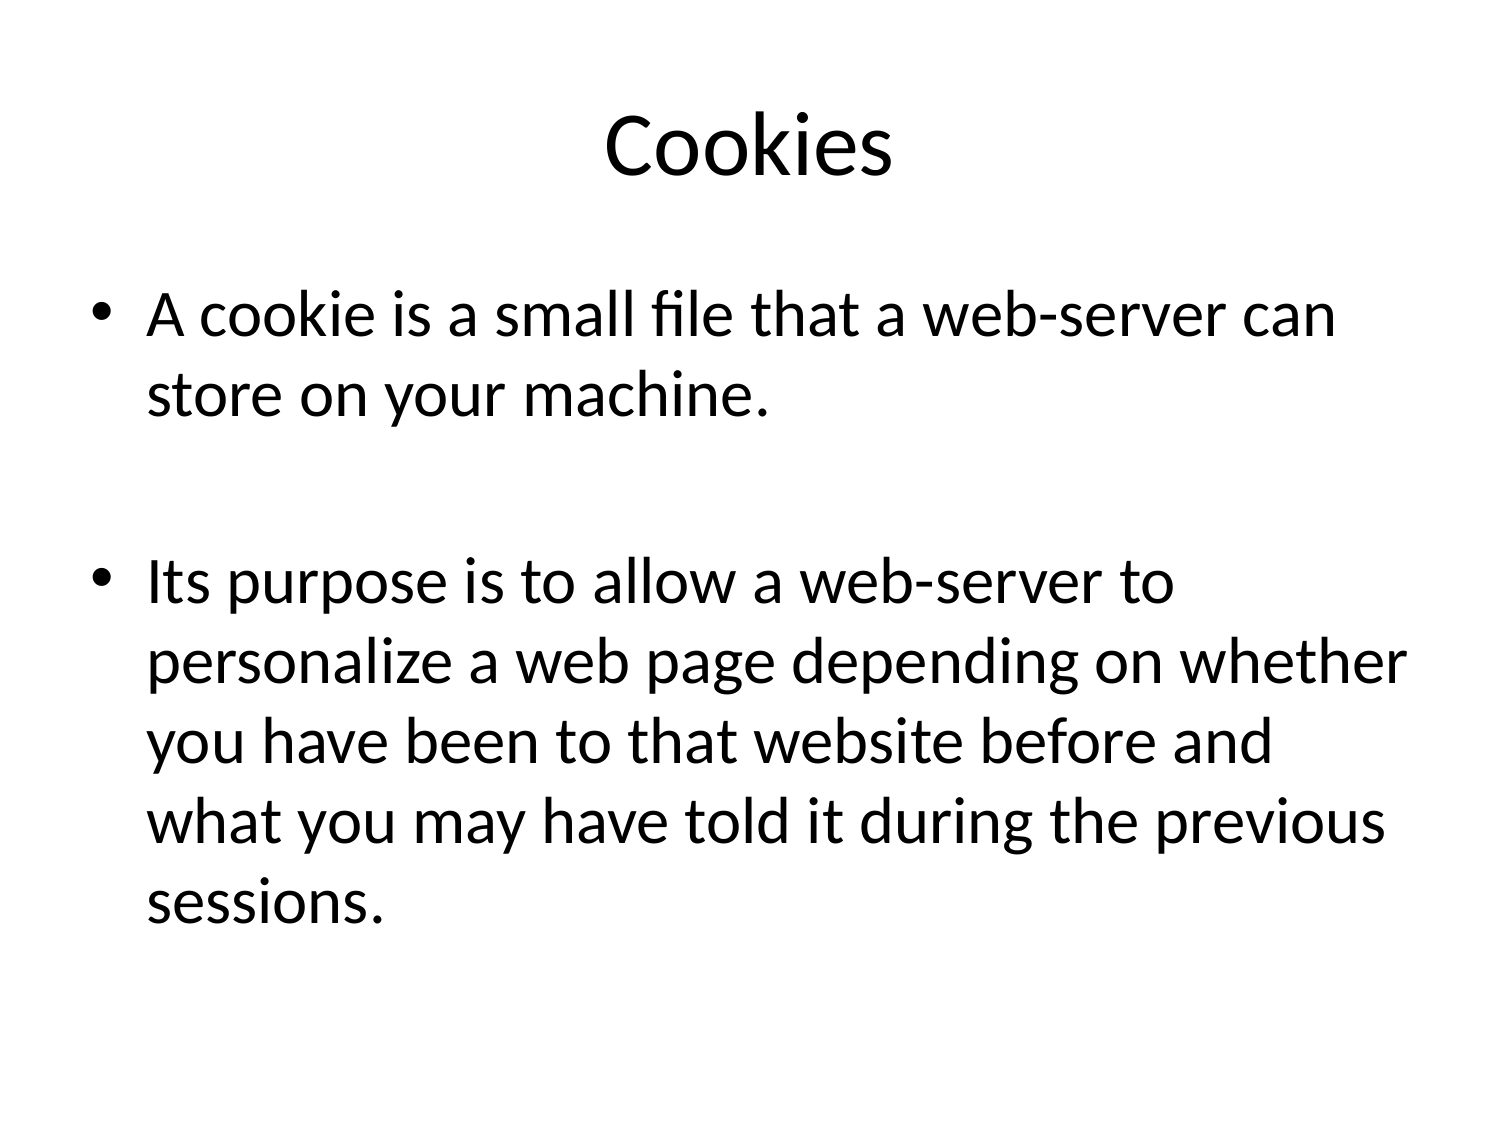

# Cookies
A cookie is a small file that a web-server can store on your machine.

Its purpose is to allow a web-server to personalize a web page depending on whether you have been to that website before and what you may have told it during the previous sessions.